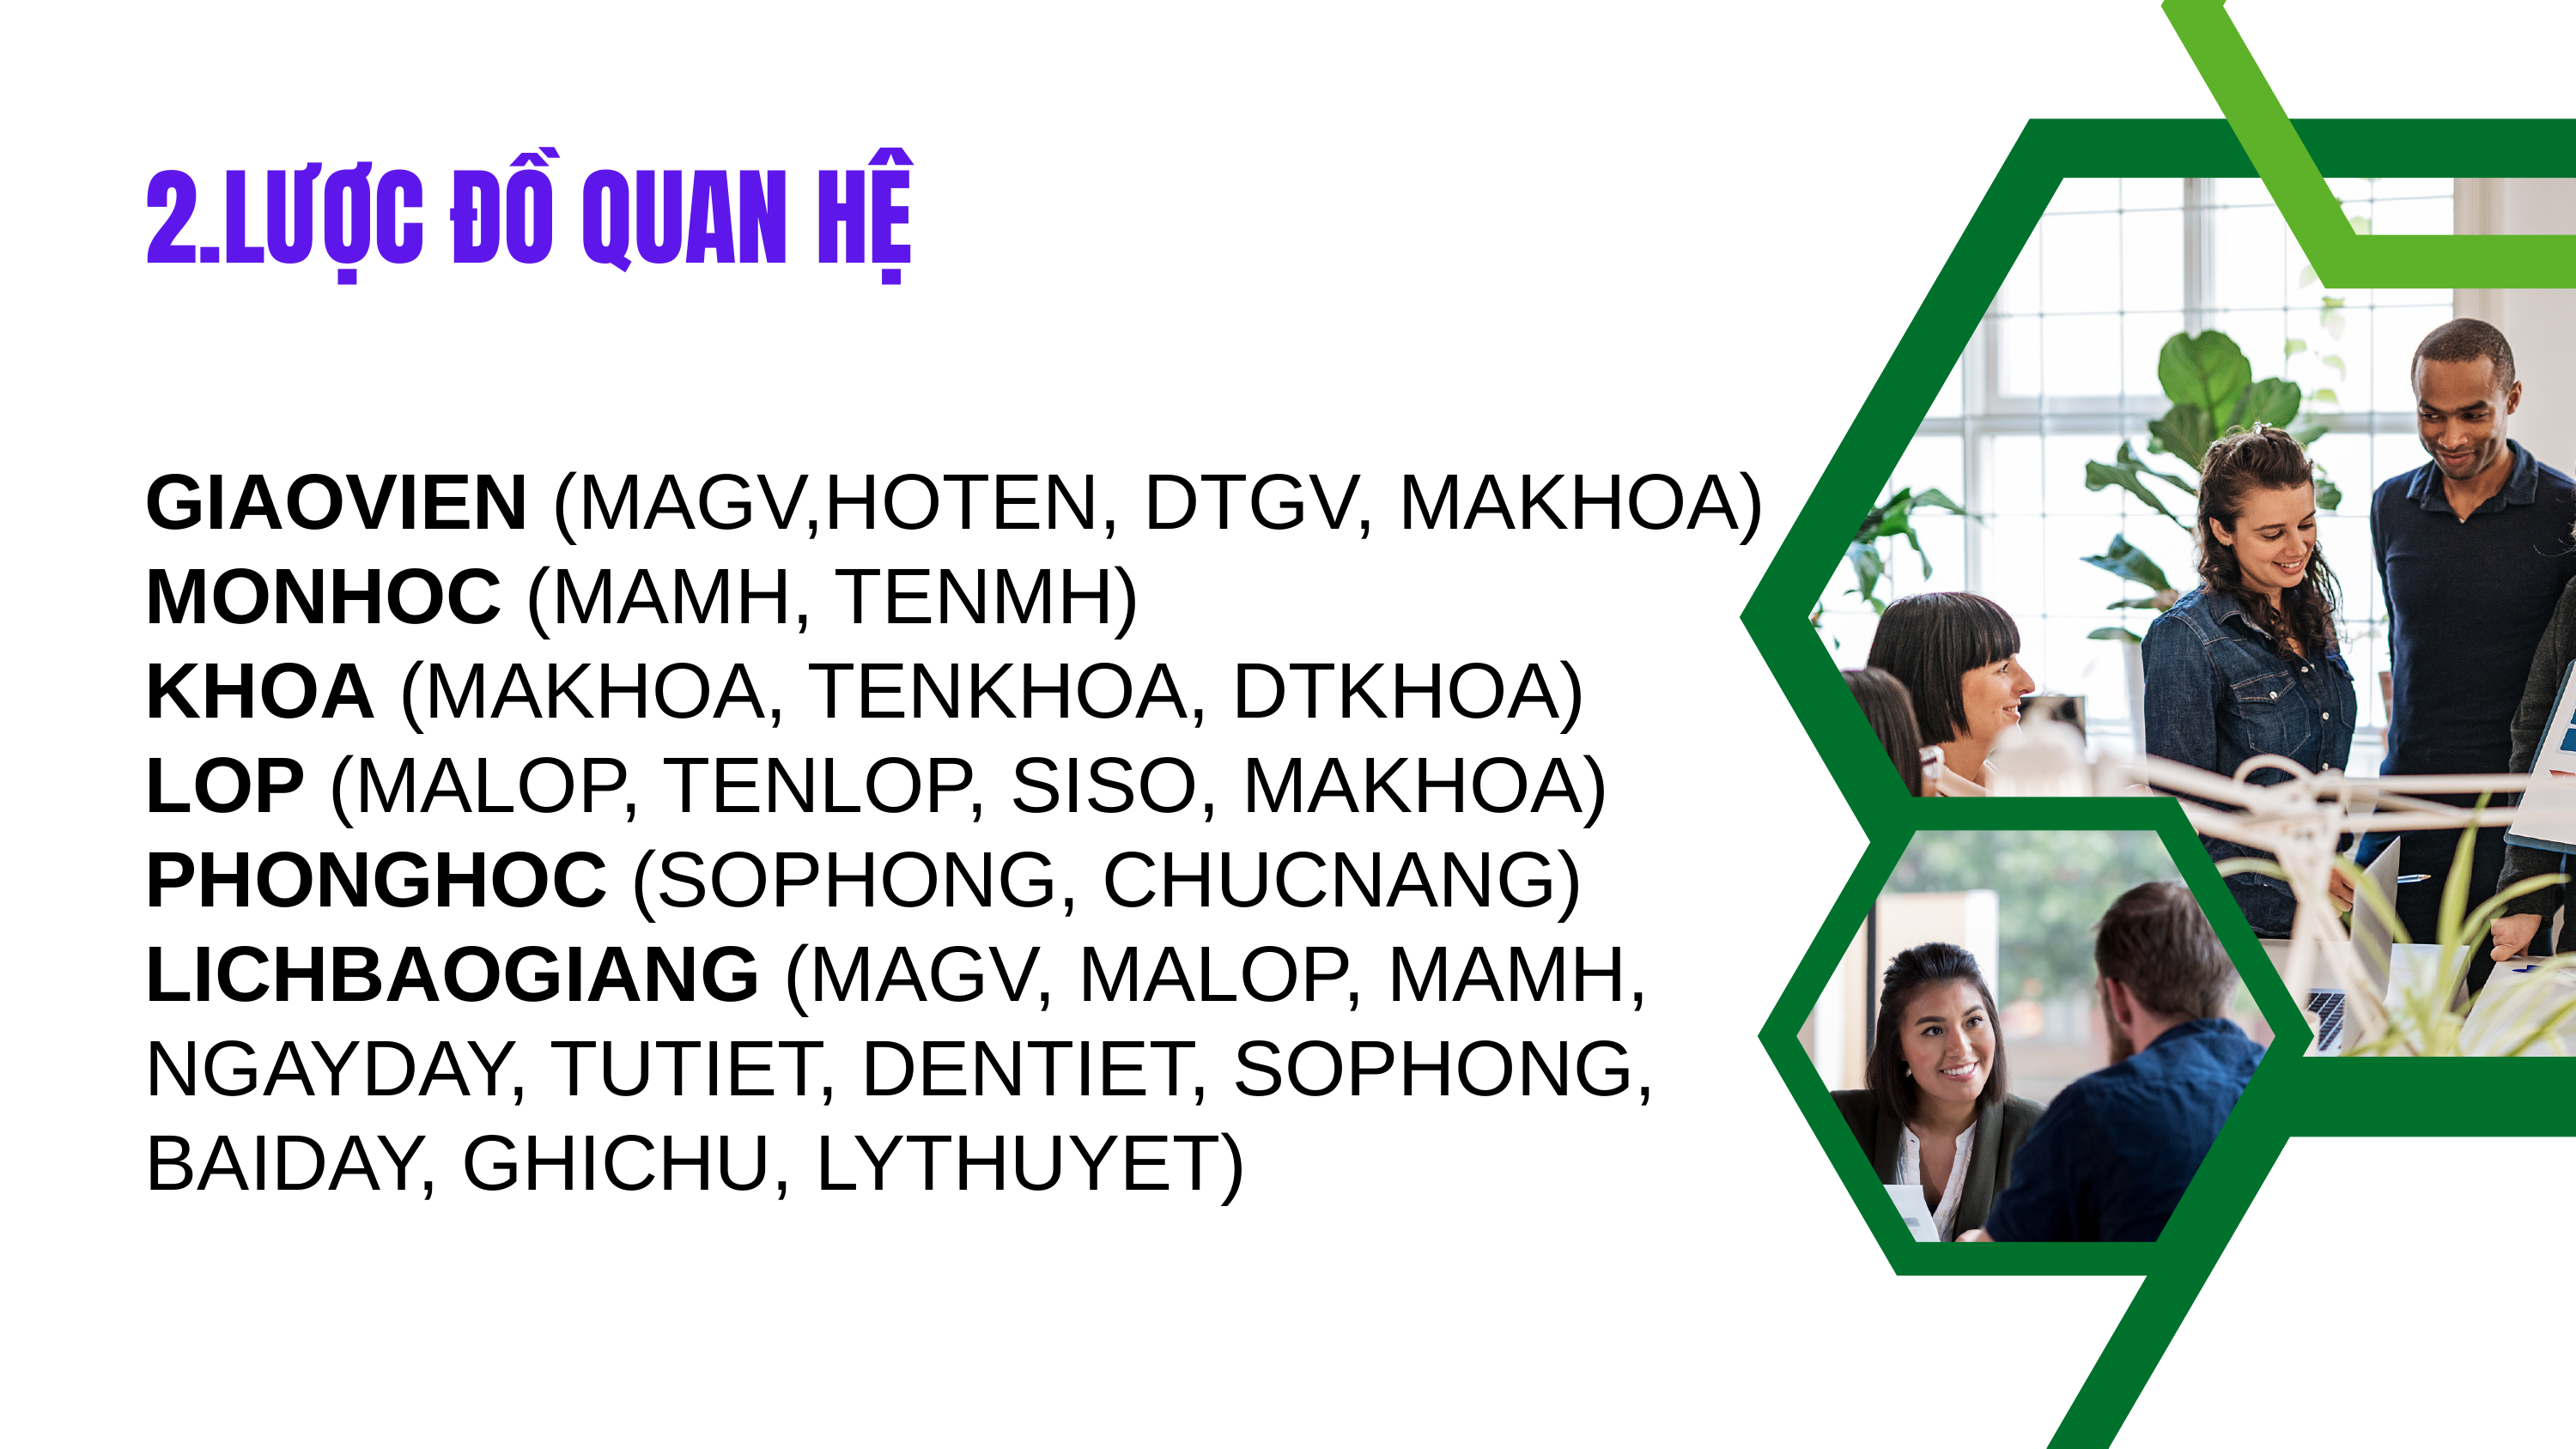

2.LƯỢC ĐỒ QUAN HỆ

GIAOVIEN (MAGV,HOTEN, DTGV, MAKHOA)
MONHOC (MAMH, TENMH)
KHOA (MAKHOA, TENKHOA, DTKHOA)
LOP (MALOP, TENLOP, SISO, MAKHOA)
PHONGHOC (SOPHONG, CHUCNANG)
LICHBAOGIANG (MAGV, MALOP, MAMH, NGAYDAY, TUTIET, DENTIET, SOPHONG, BAIDAY, GHICHU, LYTHUYET)